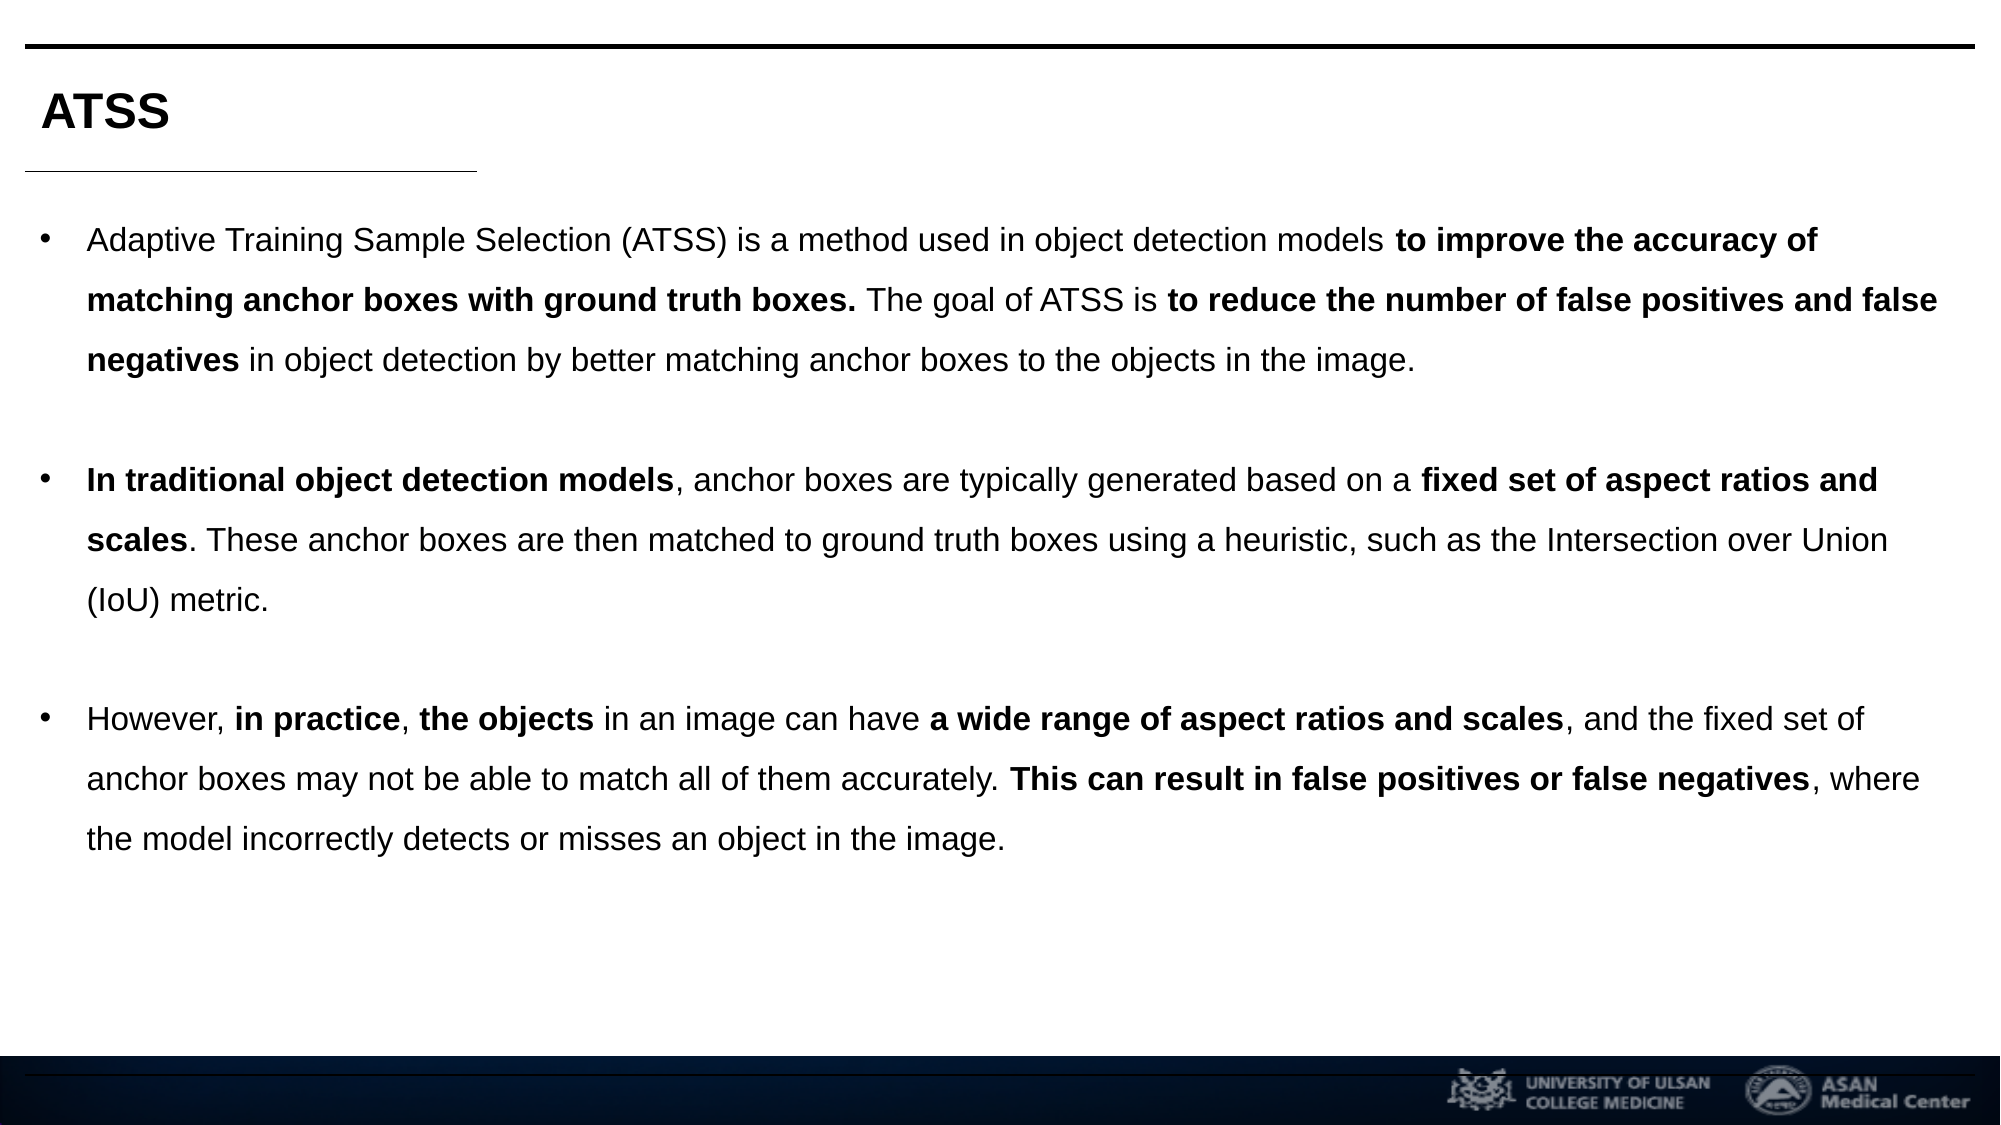

ATSS
Adaptive Training Sample Selection (ATSS) is a method used in object detection models to improve the accuracy of matching anchor boxes with ground truth boxes. The goal of ATSS is to reduce the number of false positives and false negatives in object detection by better matching anchor boxes to the objects in the image.

In traditional object detection models, anchor boxes are typically generated based on a fixed set of aspect ratios and scales. These anchor boxes are then matched to ground truth boxes using a heuristic, such as the Intersection over Union (IoU) metric.

However, in practice, the objects in an image can have a wide range of aspect ratios and scales, and the fixed set of anchor boxes may not be able to match all of them accurately. This can result in false positives or false negatives, where the model incorrectly detects or misses an object in the image.